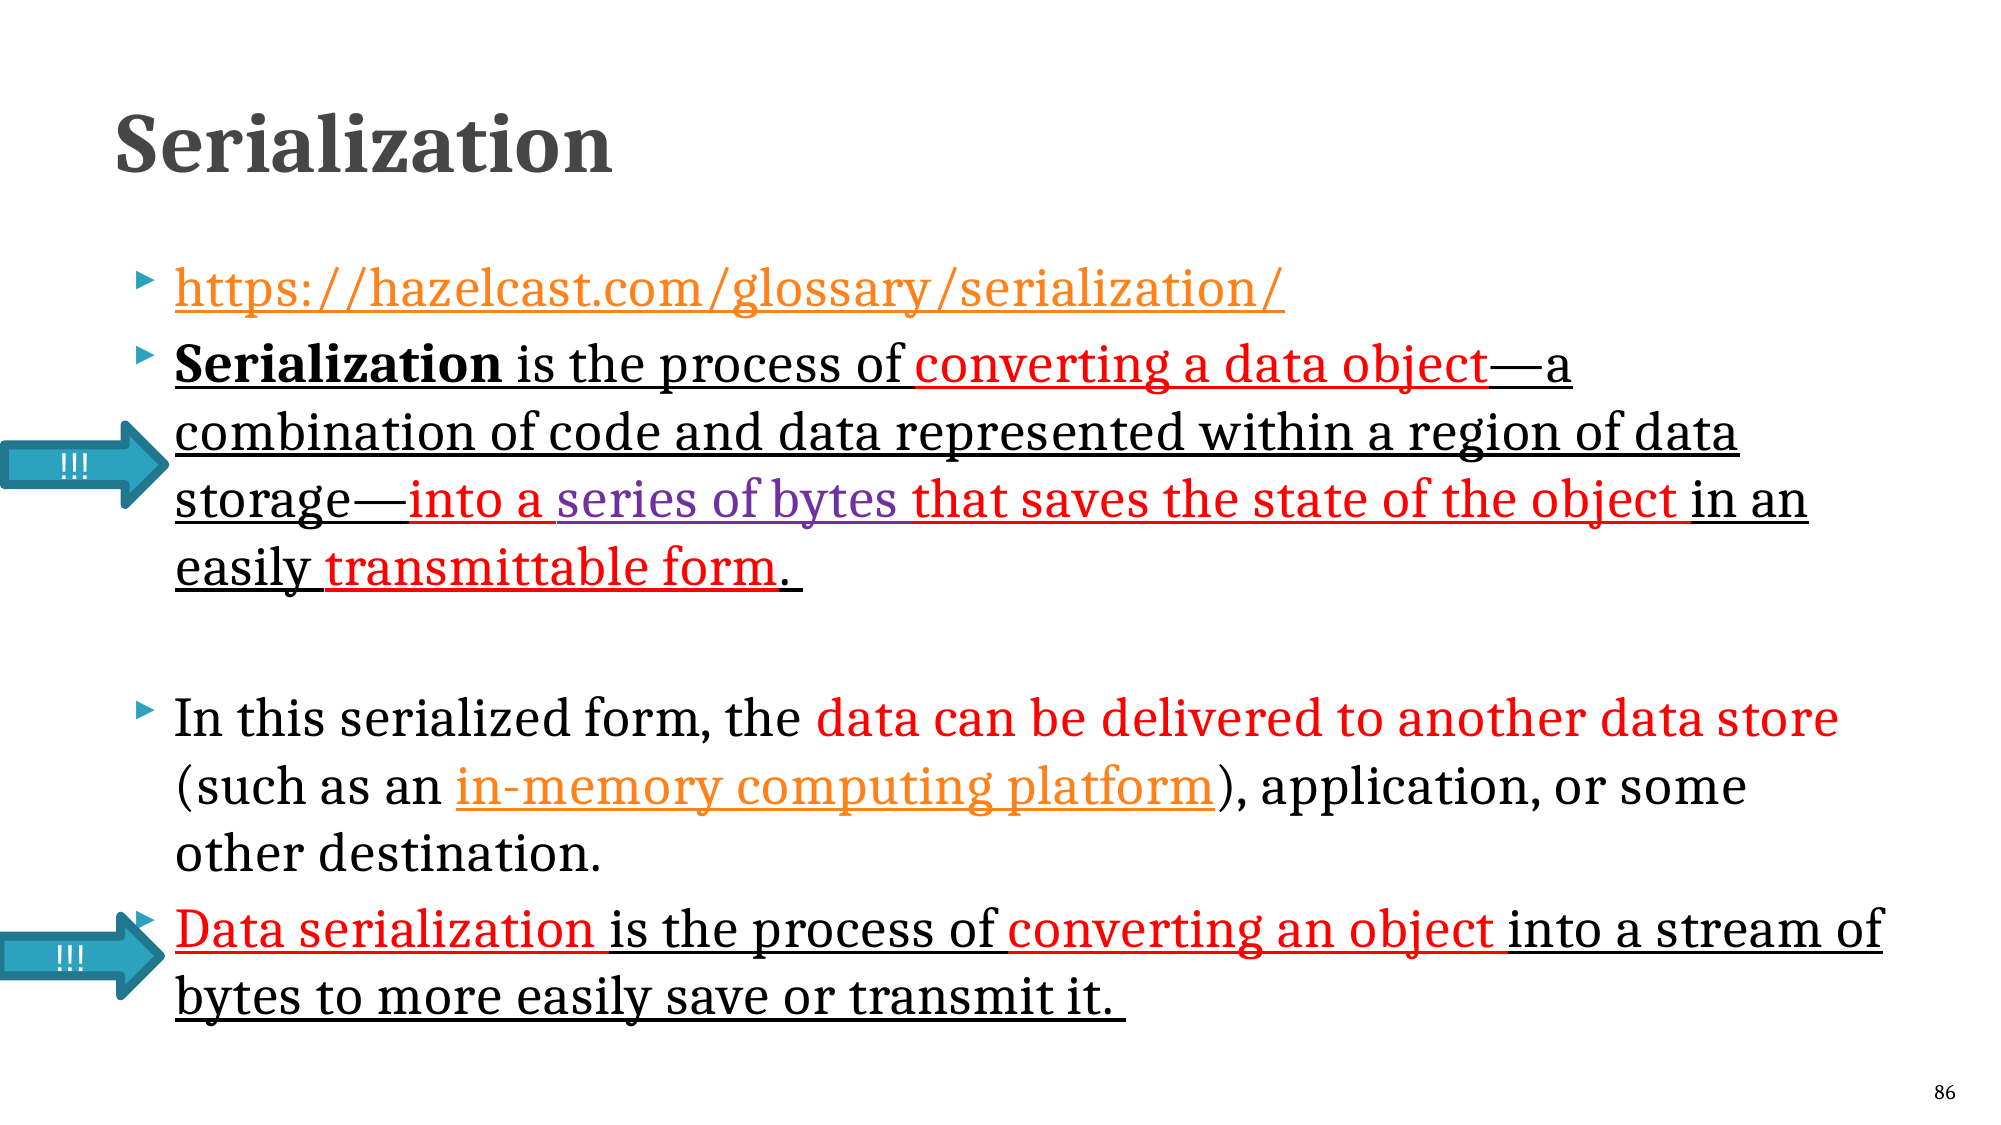

# Serialization
https://hazelcast.com/glossary/serialization/
Serialization is the process of converting a data object—a combination of code and data represented within a region of data storage—into a series of bytes that saves the state of the object in an easily transmittable form.

In this serialized form, the data can be delivered to another data store (such as an in-memory computing platform), application, or some other destination.
Data serialization is the process of converting an object into a stream of bytes to more easily save or transmit it.

!!!
!!!
86